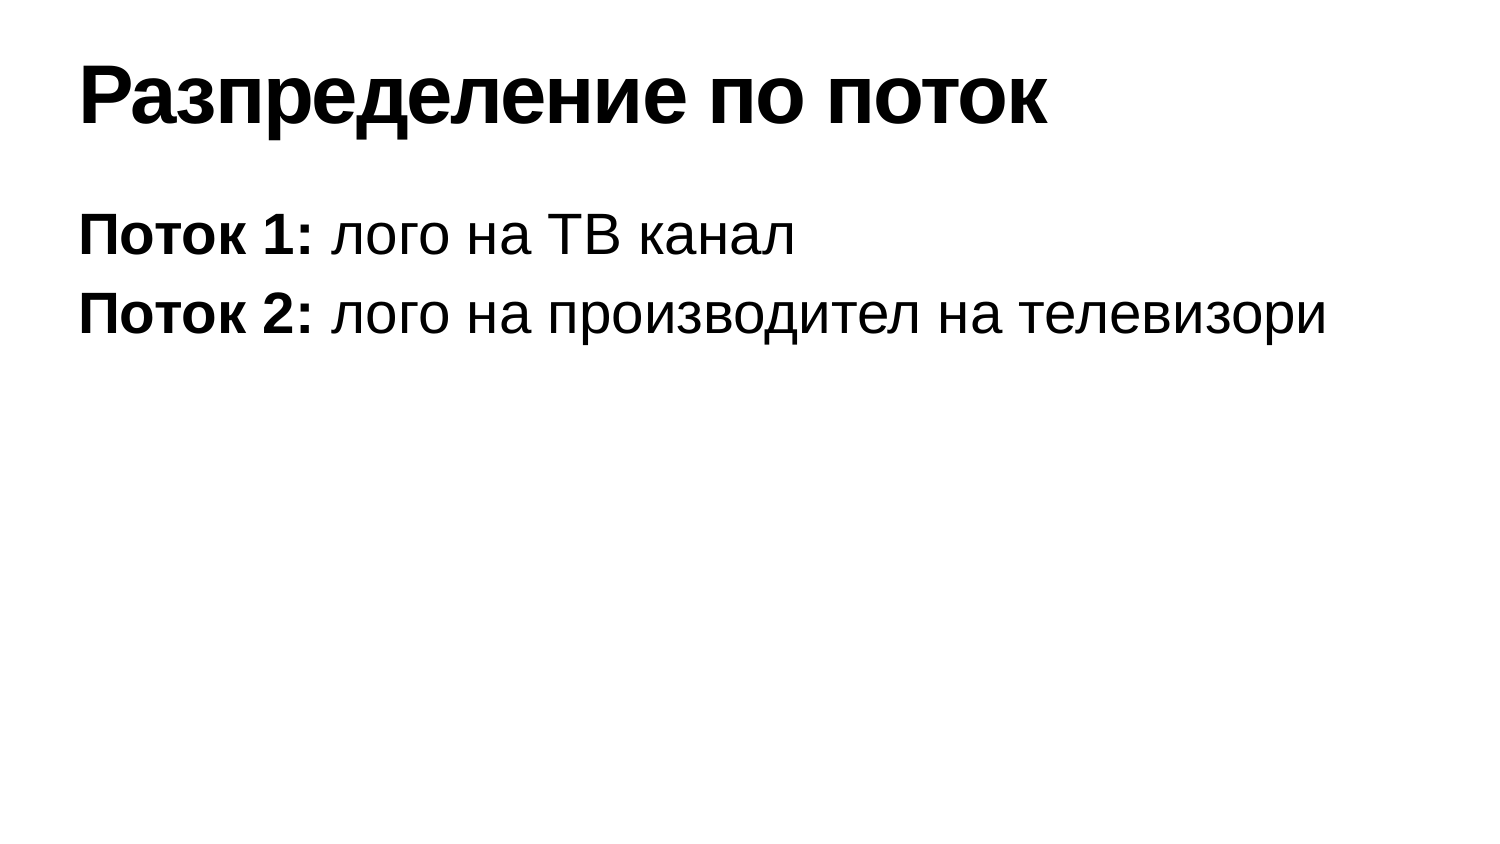

# Разпределение по поток
Поток 1: лого на ТВ канал
Поток 2: лого на производител на телевизори